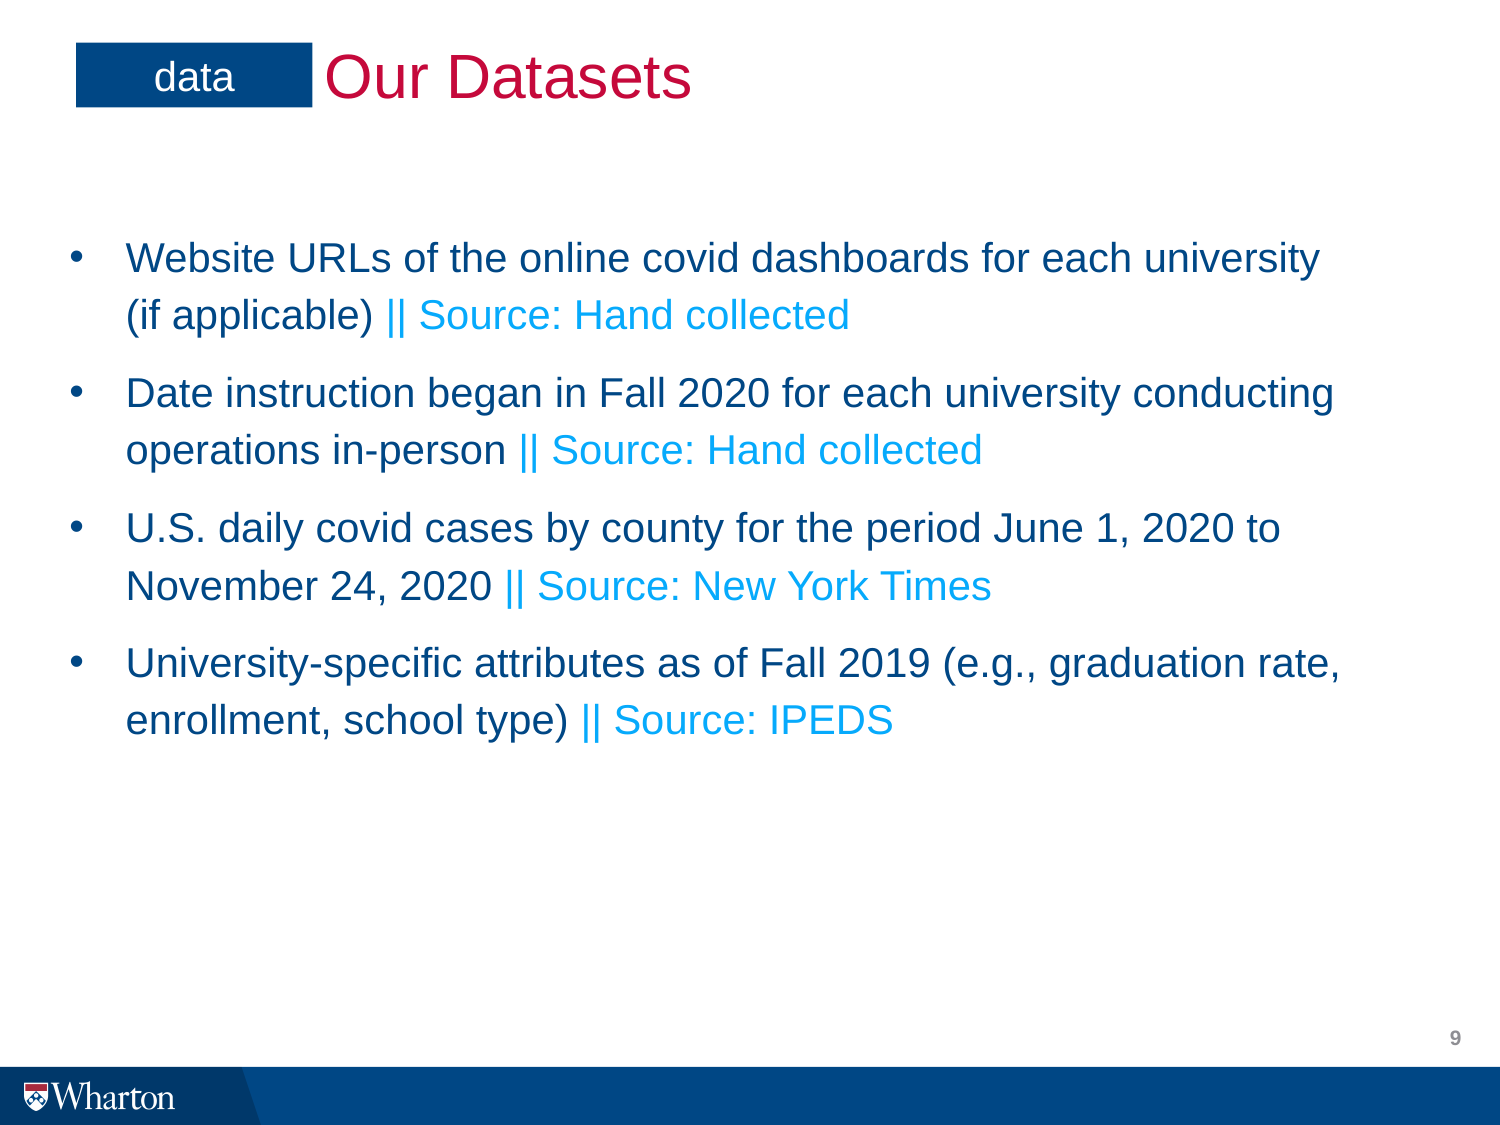

# Our Datasets
data
Website URLs of the online covid dashboards for each university
(if applicable) || Source: Hand collected
Date instruction began in Fall 2020 for each university conducting operations in-person || Source: Hand collected
U.S. daily covid cases by county for the period June 1, 2020 to November 24, 2020 || Source: New York Times
University-specific attributes as of Fall 2019 (e.g., graduation rate, enrollment, school type) || Source: IPEDS
9